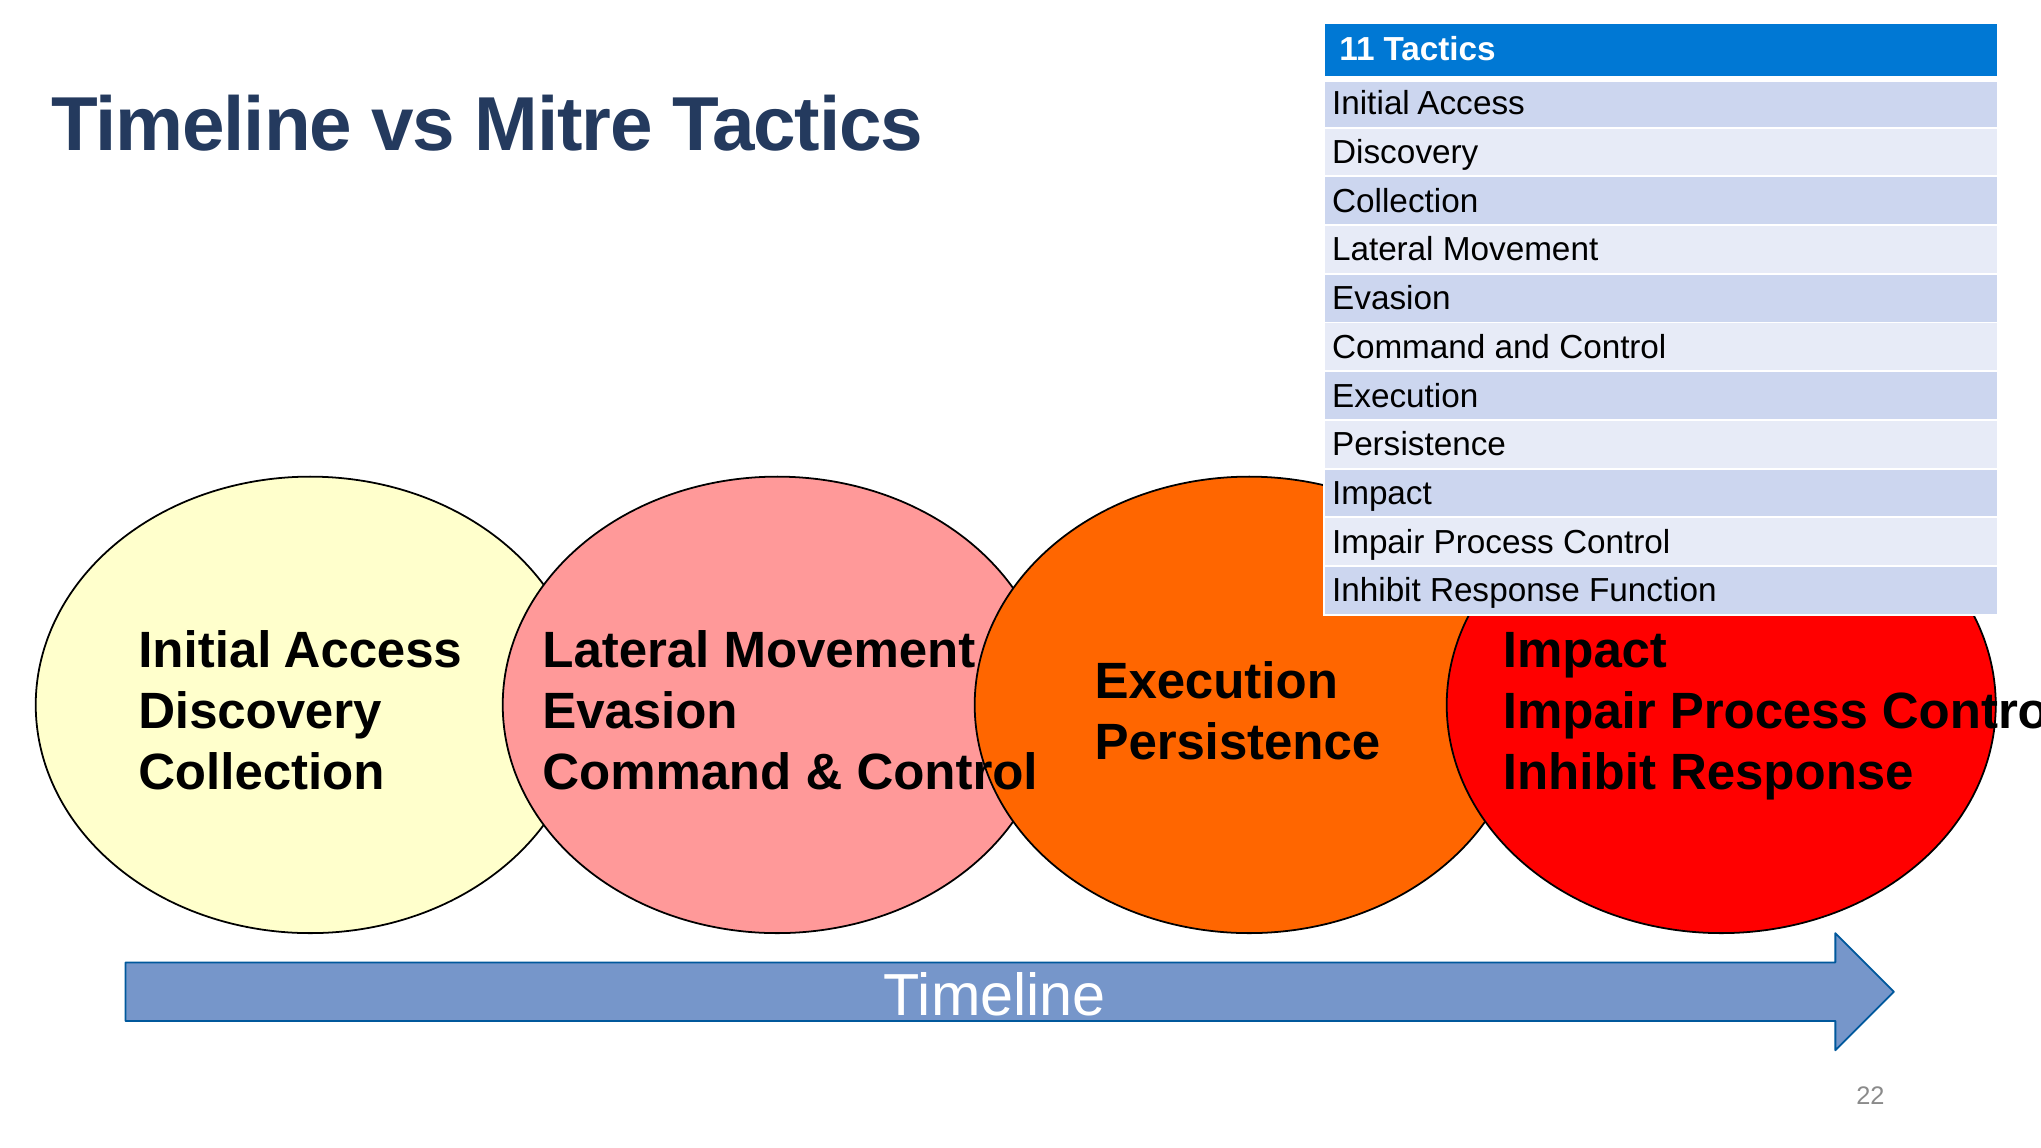

| 11 Tactics |
| --- |
| Initial Access |
| Discovery |
| Collection |
| Lateral Movement |
| Evasion |
| Command and Control |
| Execution |
| Persistence |
| Impact |
| Impair Process Control |
| Inhibit Response Function |

# Timeline vs Mitre Tactics

Initial Access
Discovery
Collection
Lateral Movement
Evasion
Command & Control
Impact
Impair Process Control
Inhibit Response
Execution
Persistence
Timeline
22